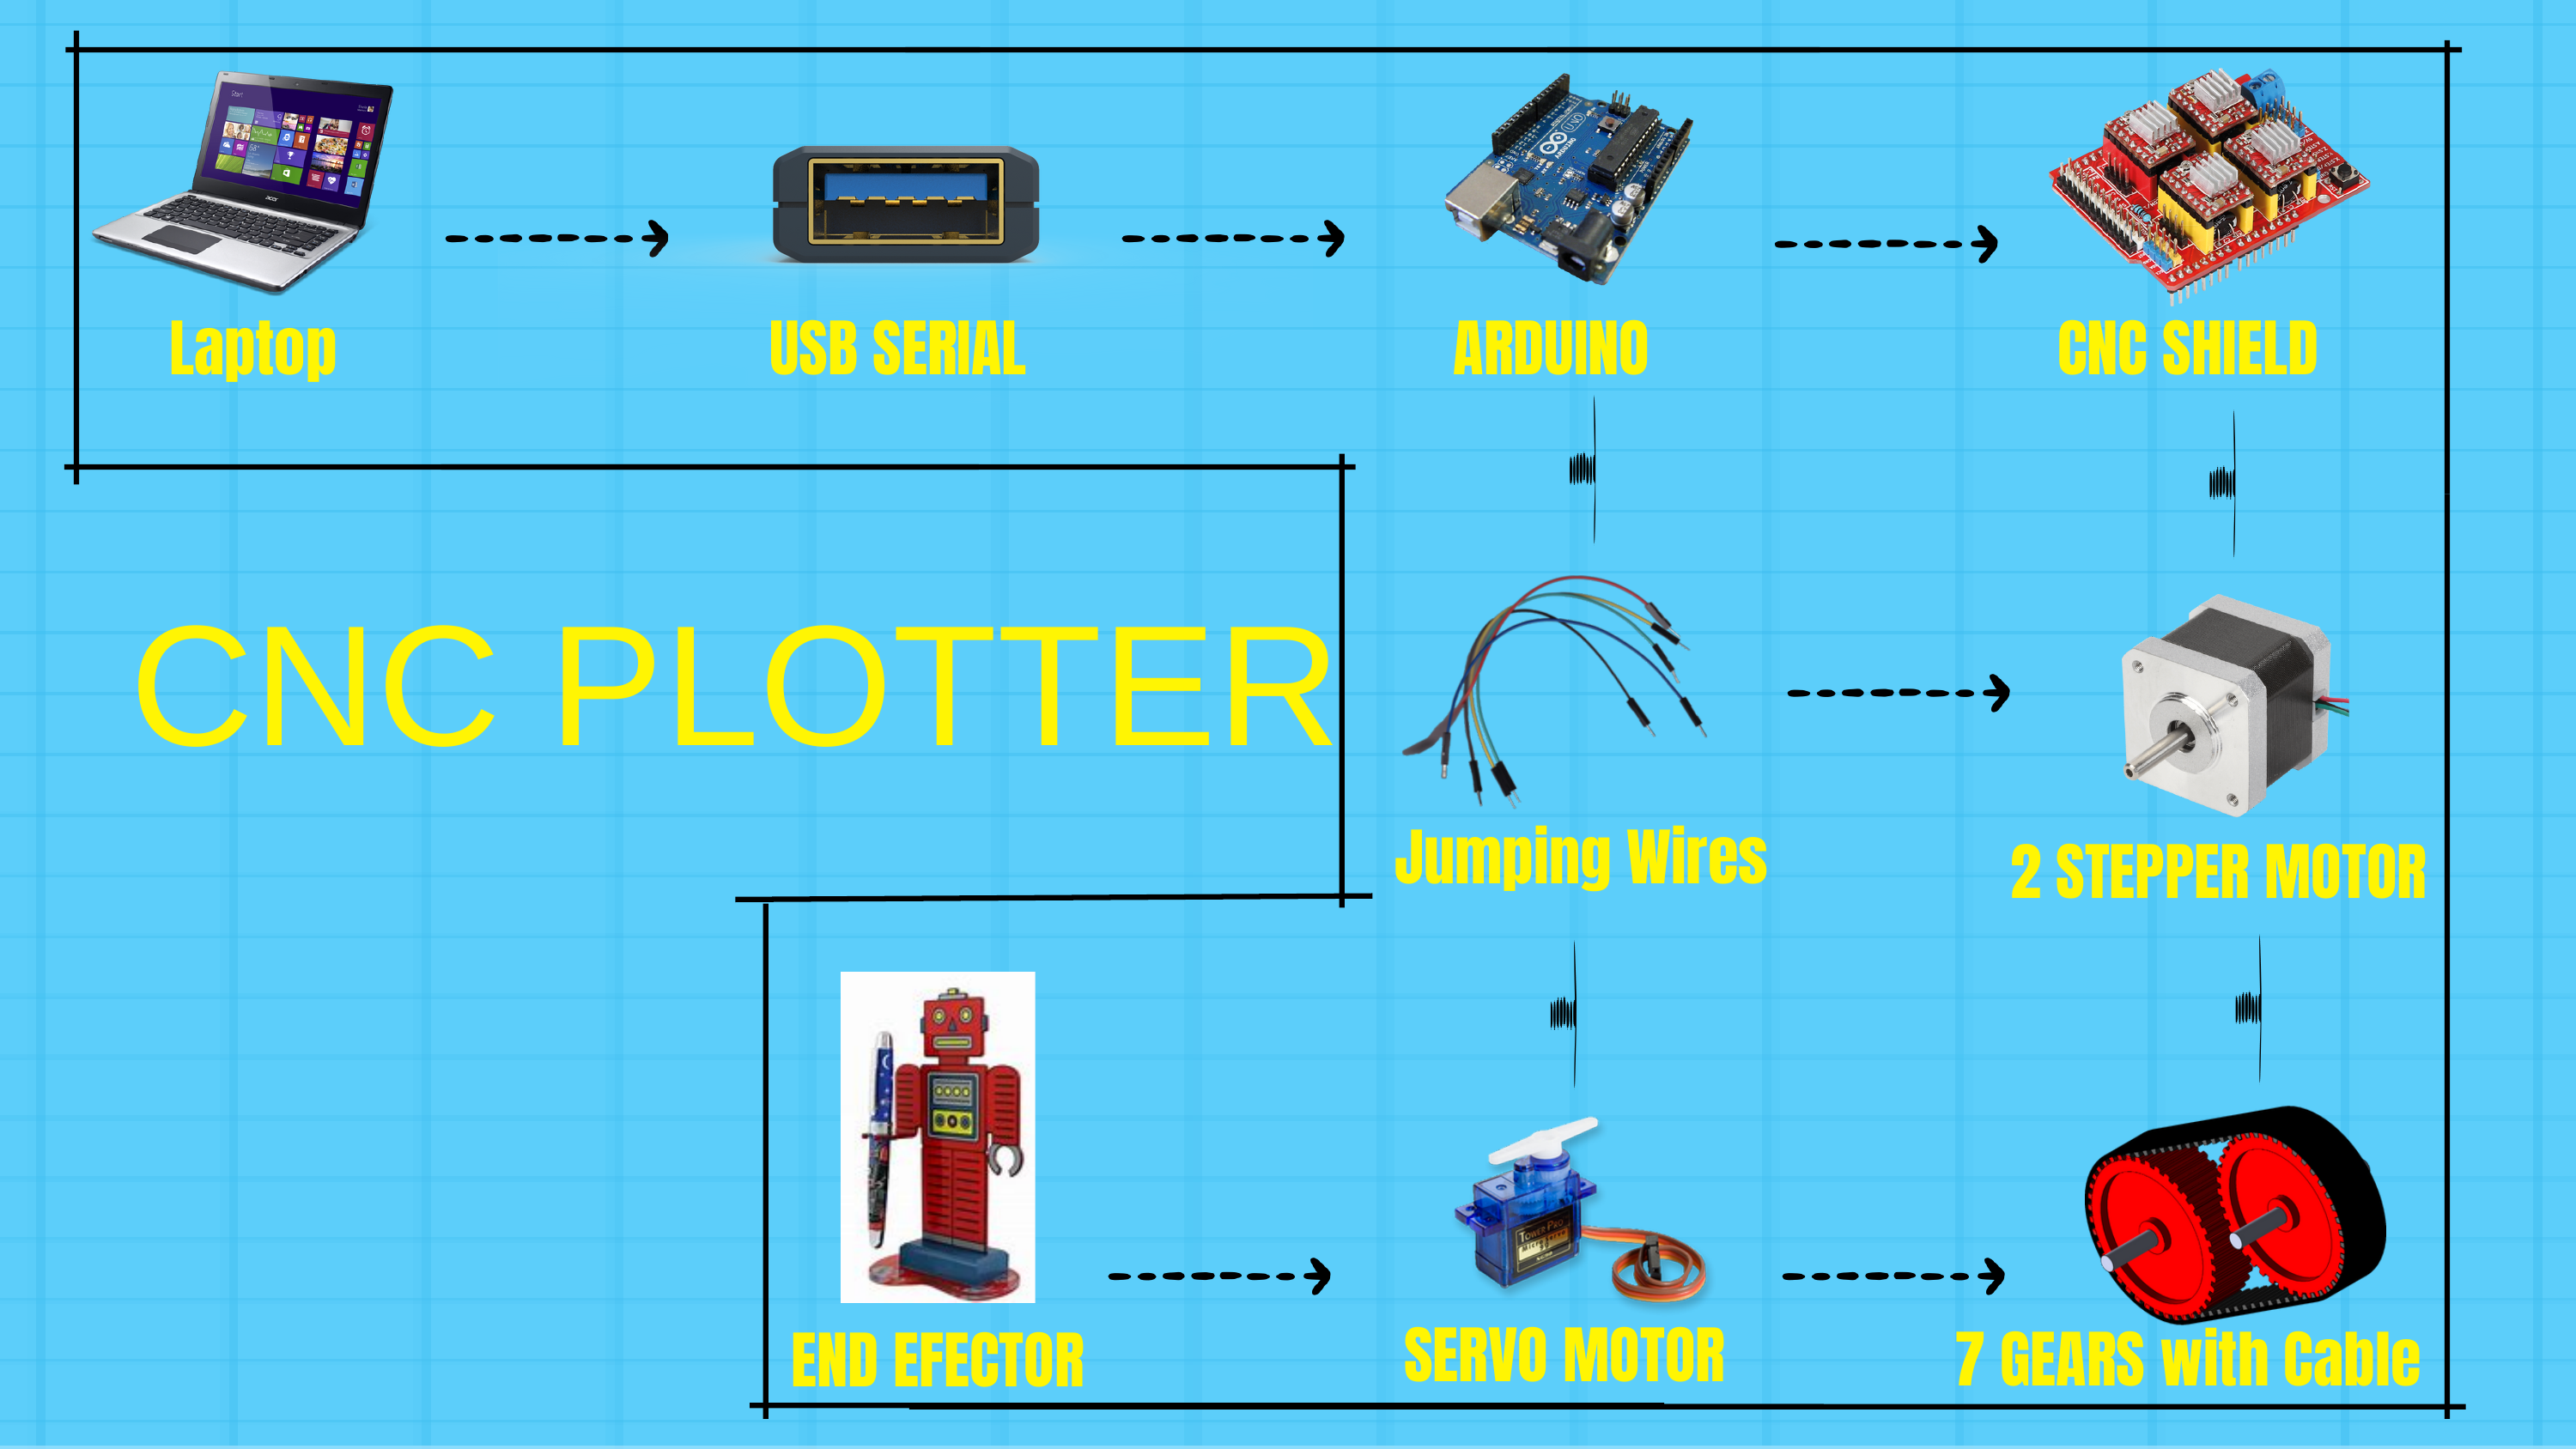

Laptop
USB SERIAL
ARDUINO
CNC SHIELD

CNC PLOTTER

Jumping Wires
 2 STEPPER MOTOR

SERVO MOTOR
7 GEARS with Cable
END EFECTOR